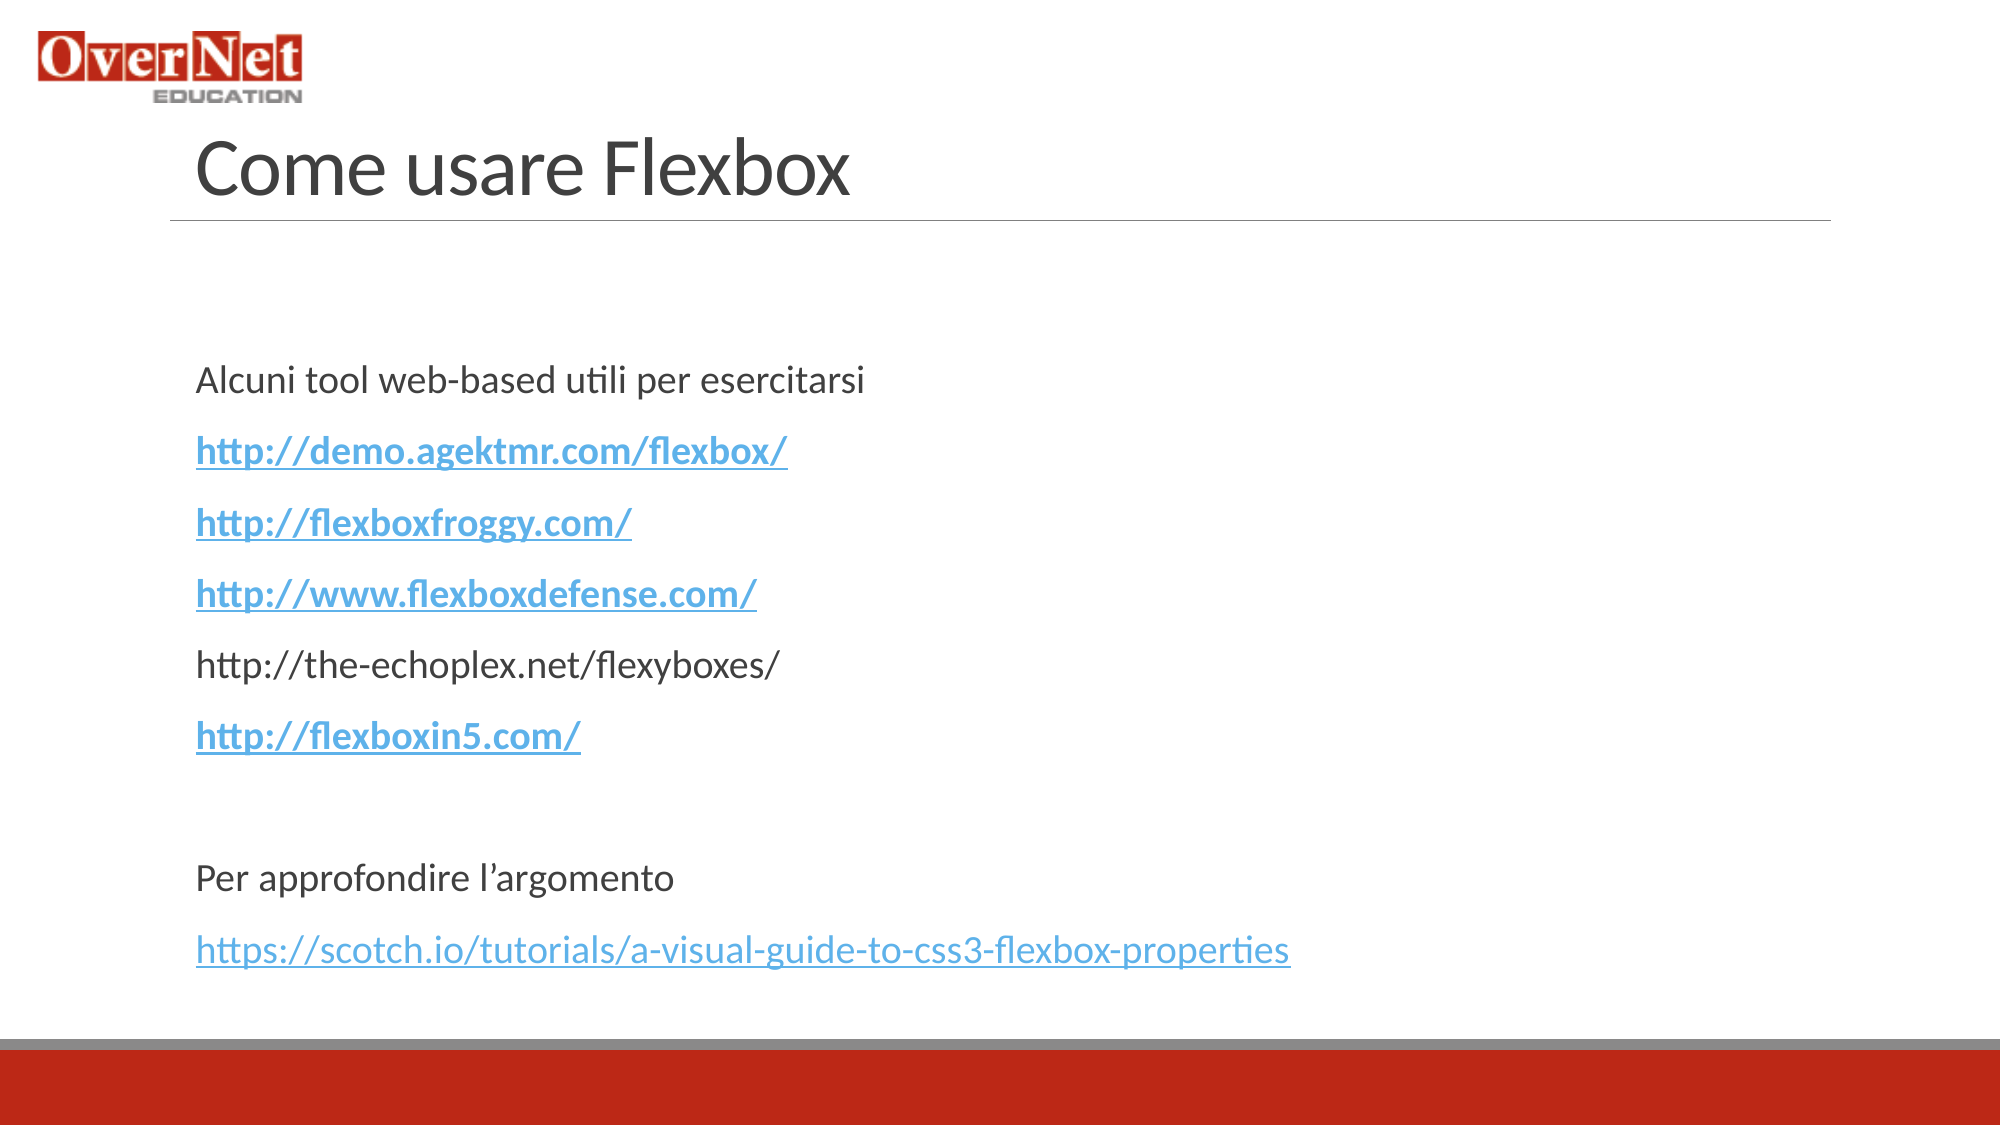

# Come usare Flexbox
Alcuni tool web-based utili per esercitarsi
http://demo.agektmr.com/flexbox/
http://flexboxfroggy.com/
http://www.flexboxdefense.com/
http://the-echoplex.net/flexyboxes/
http://flexboxin5.com/

Per approfondire l’argomento
https://scotch.io/tutorials/a-visual-guide-to-css3-flexbox-properties